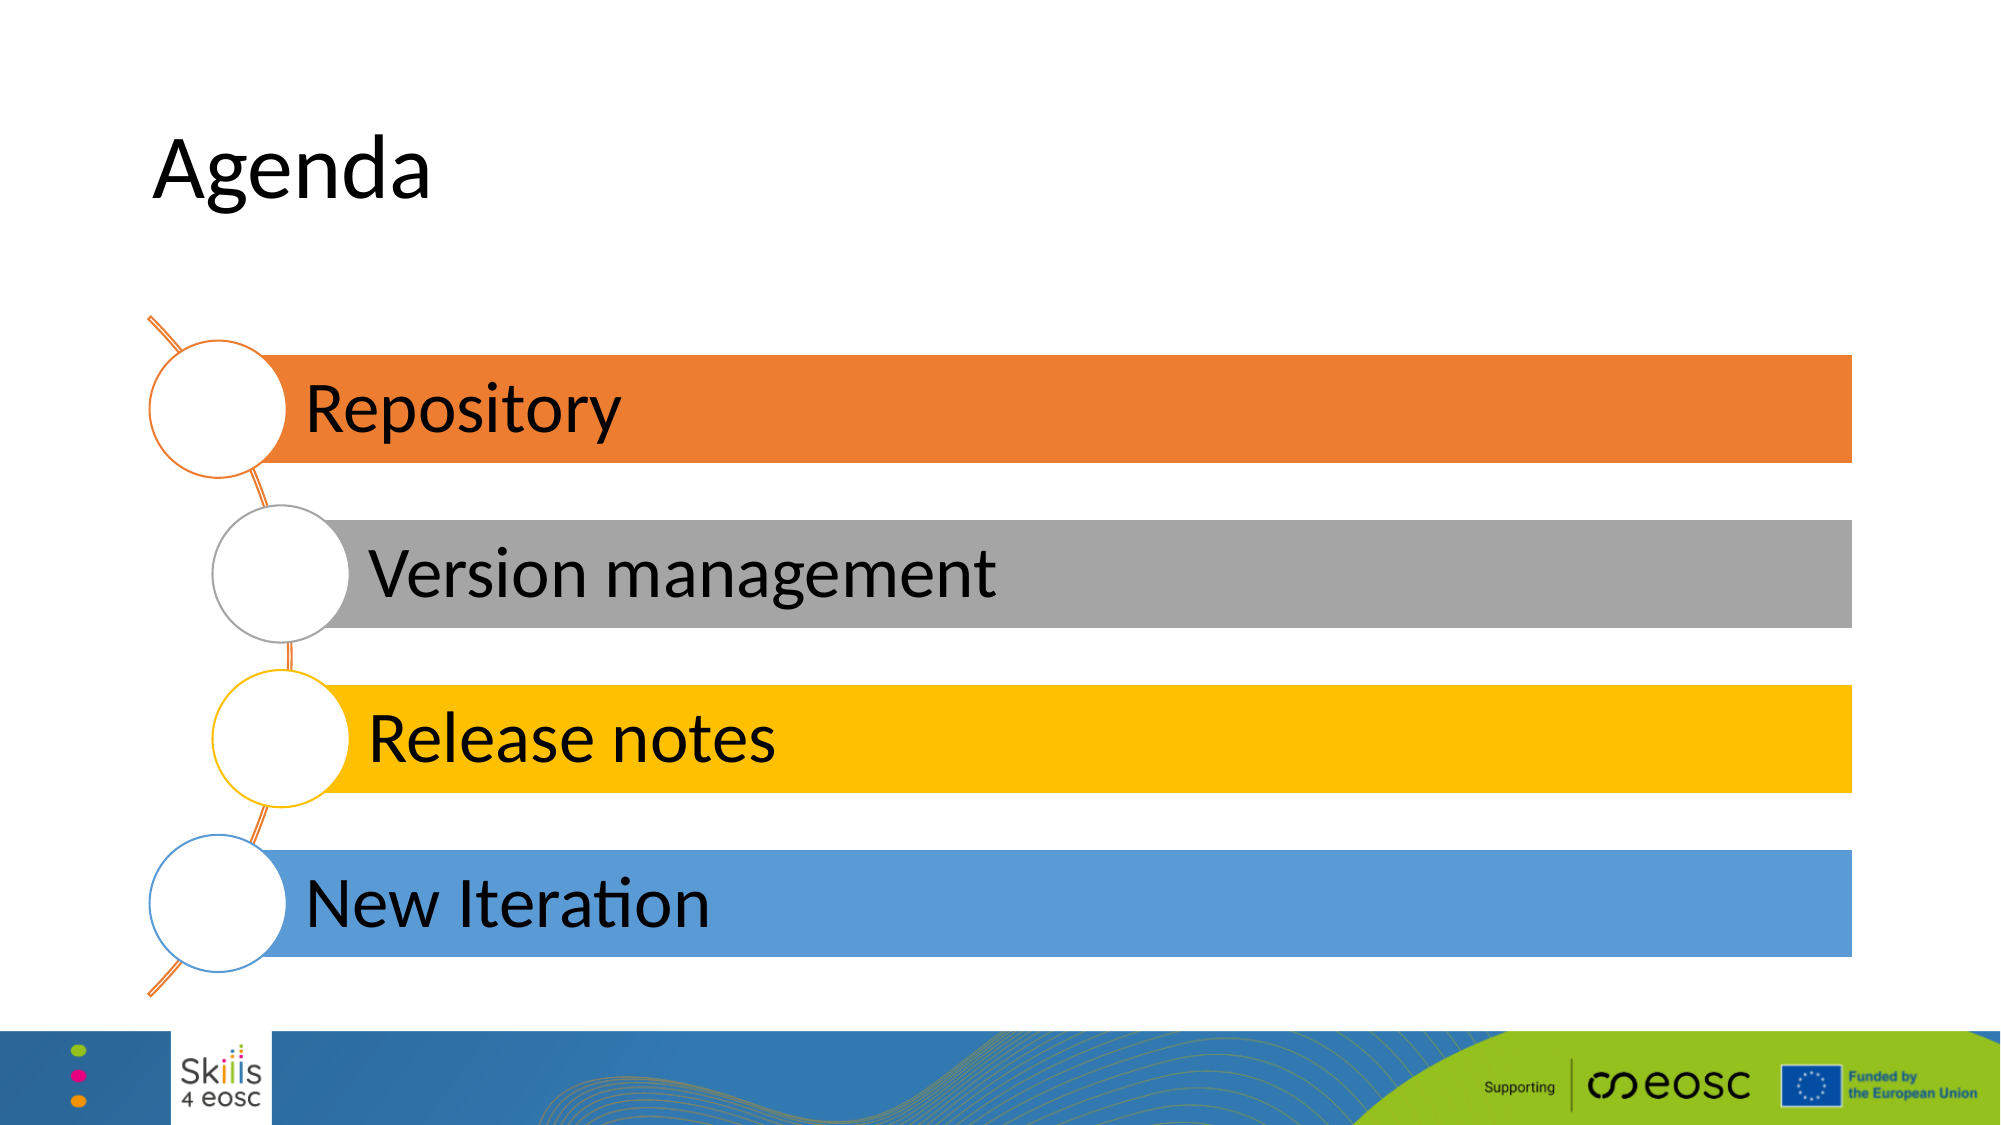

# Agenda
Repository
Version management
Release notes
New Iteration